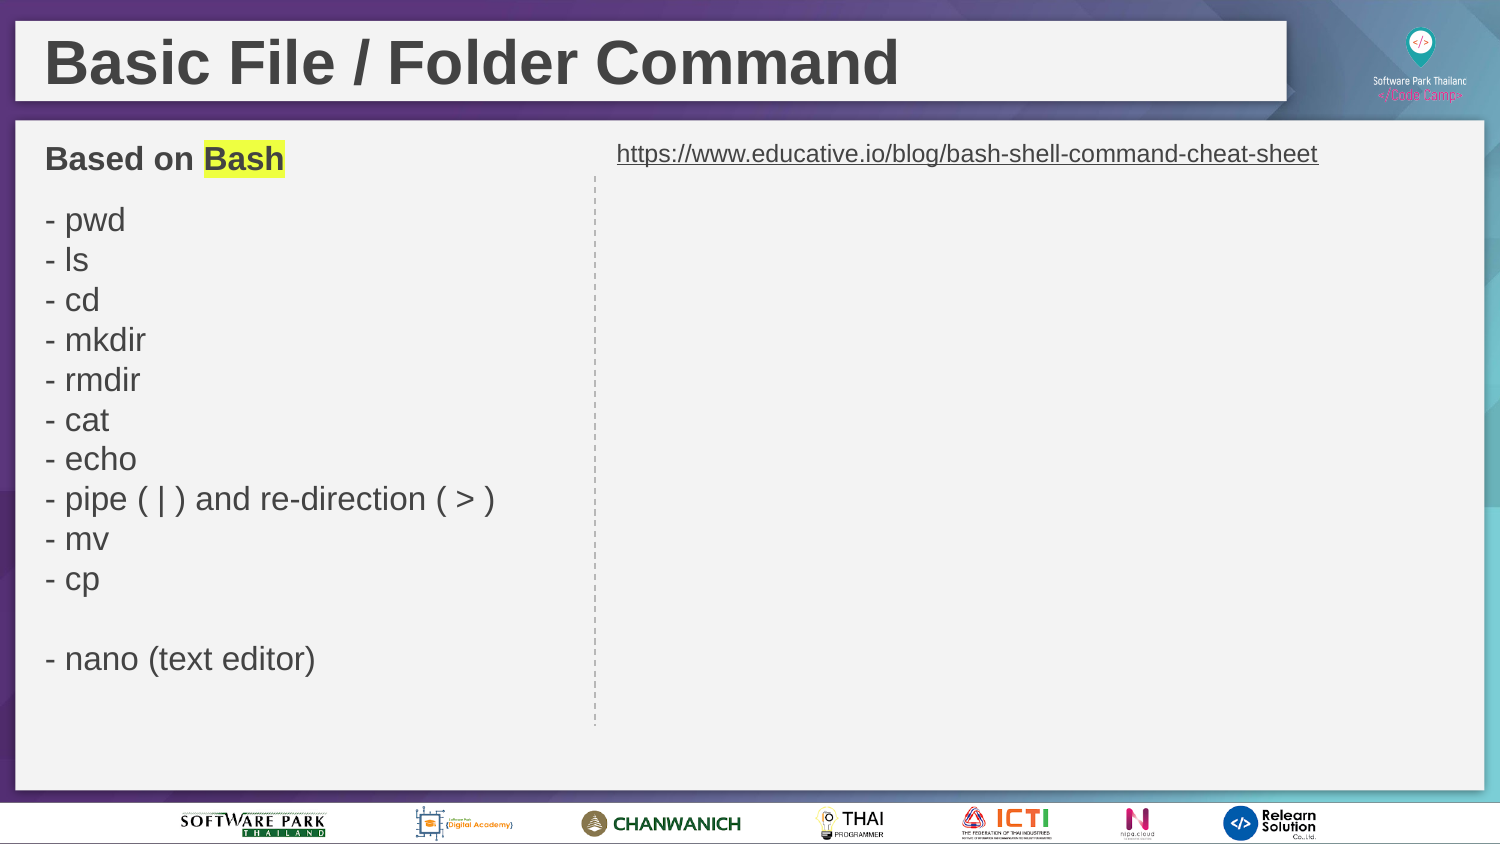

Basic File / Folder Command
Based on Bash
- pwd
- ls
- cd
- mkdir
- rmdir
- cat
- echo
- pipe ( | ) and re-direction ( > )
- mv
- cp

- nano (text editor)

https://www.educative.io/blog/bash-shell-command-cheat-sheet